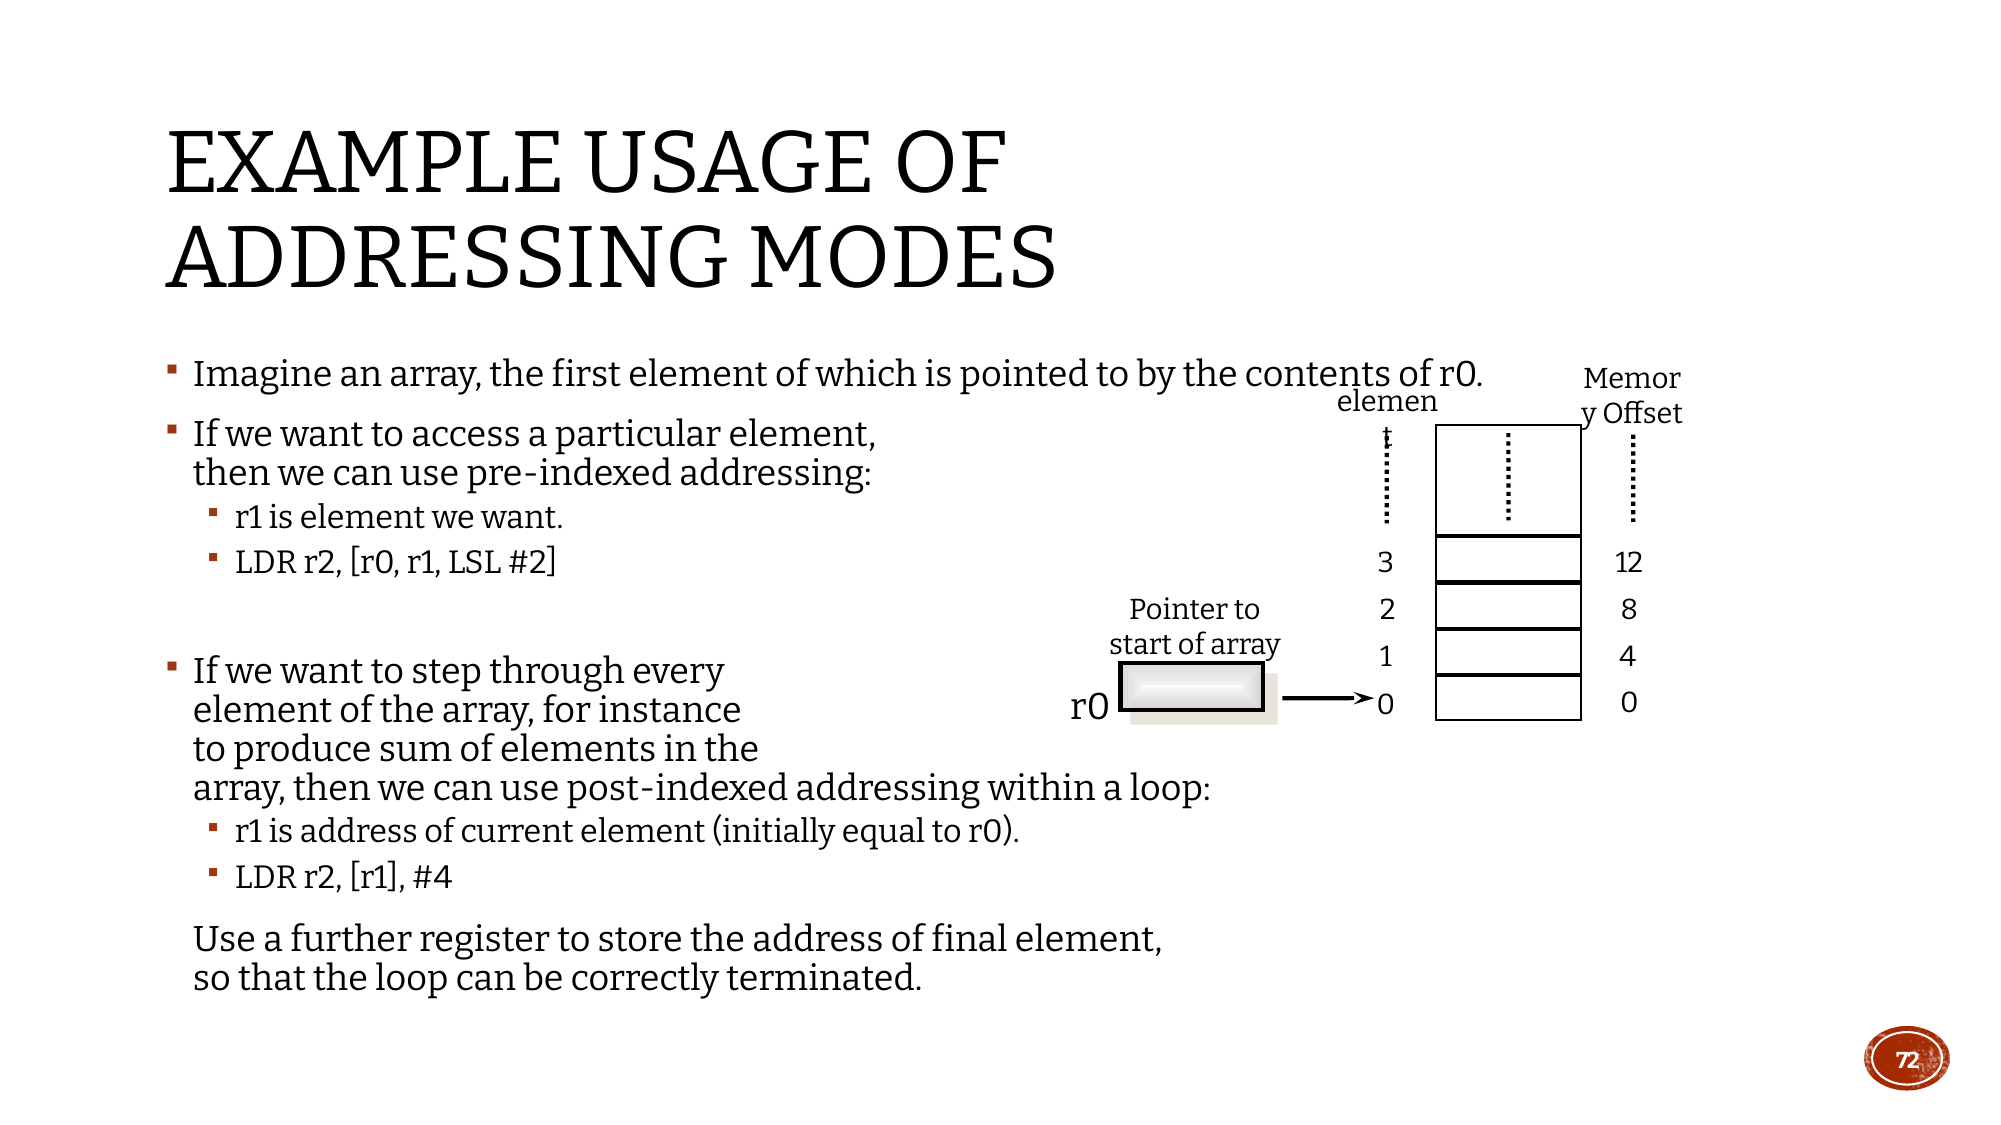

# Example Usage of Addressing Modes
Imagine an array, the first element of which is pointed to by the contents of r0.
If we want to access a particular element,
then we can use pre-indexed addressing:
r1 is element we want.
LDR r2, [r0, r1, LSL #2]

If we want to step through every
element of the array, for instance
to produce sum of elements in the
array, then we can use post-indexed addressing within a loop:
r1 is address of current element (initially equal to r0).
LDR r2, [r1], #4
	Use a further register to store the address of final element,
so that the loop can be correctly terminated.
Memory Offset

12
8
4
0
element

3
2
1
0

r0
Pointer to start of array

72